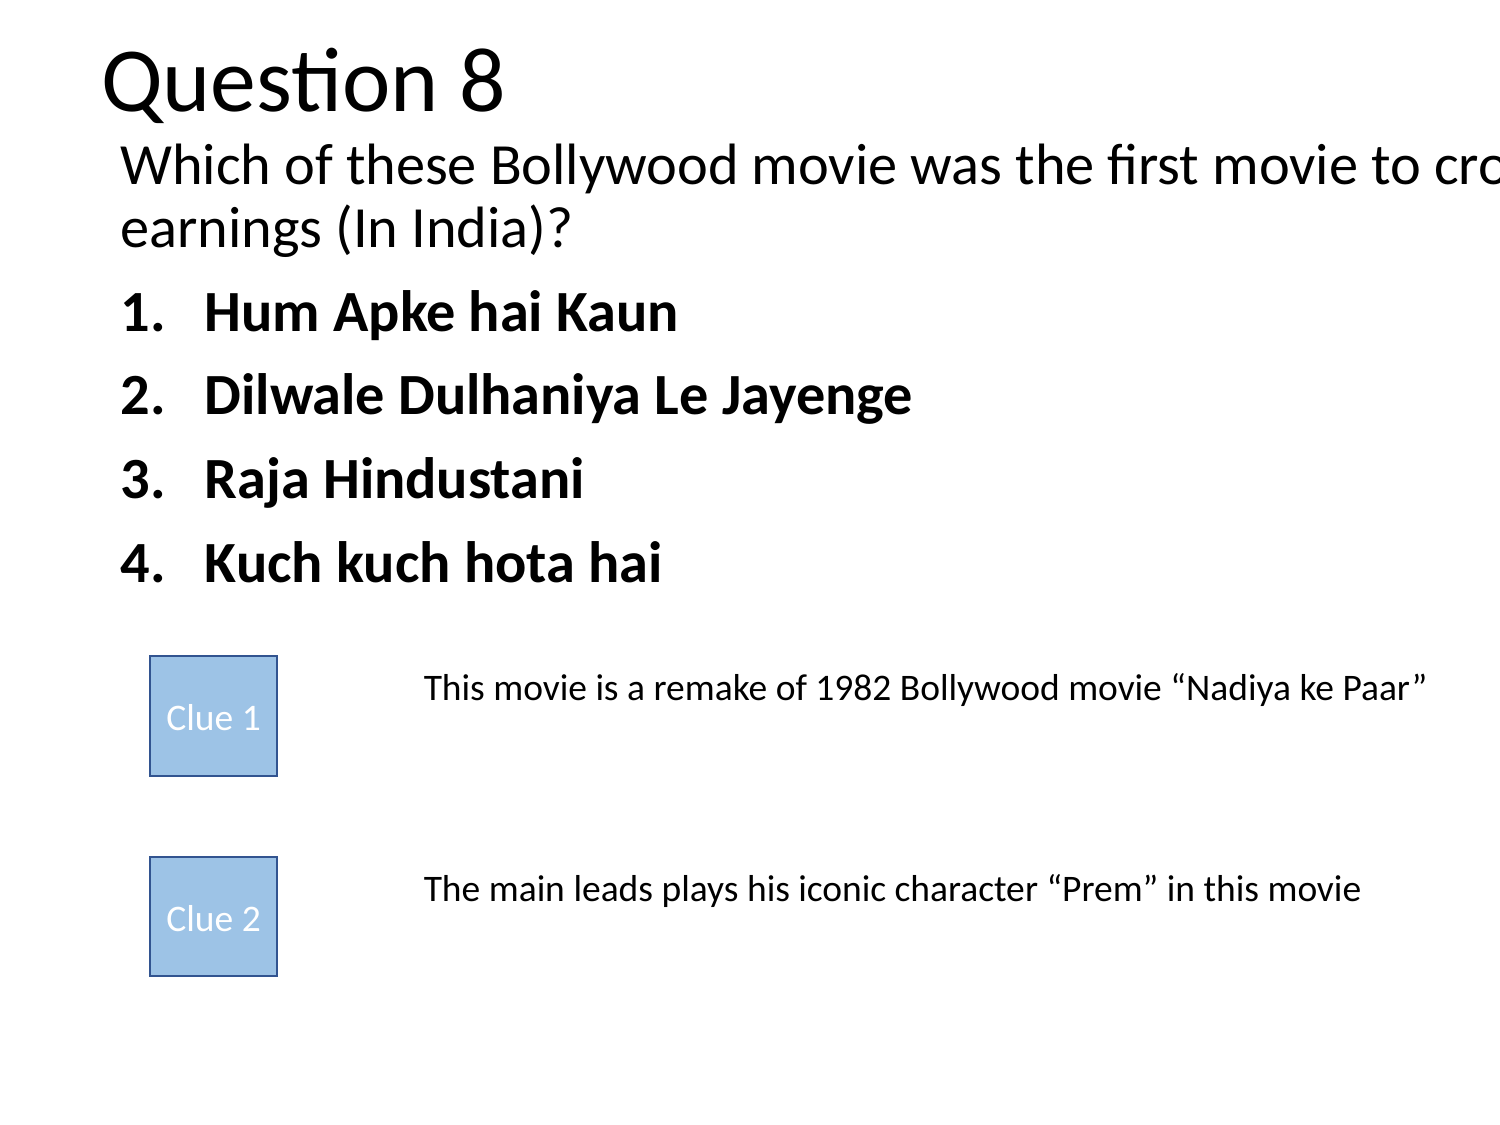

# Question 8
Which of these Bollywood movie was the first movie to cross 100crore earnings (In India)?
Hum Apke hai Kaun
Dilwale Dulhaniya Le Jayenge
Raja Hindustani
Kuch kuch hota hai
Clue 1
This movie is a remake of 1982 Bollywood movie “Nadiya ke Paar”
The main leads plays his iconic character “Prem” in this movie
Clue 2